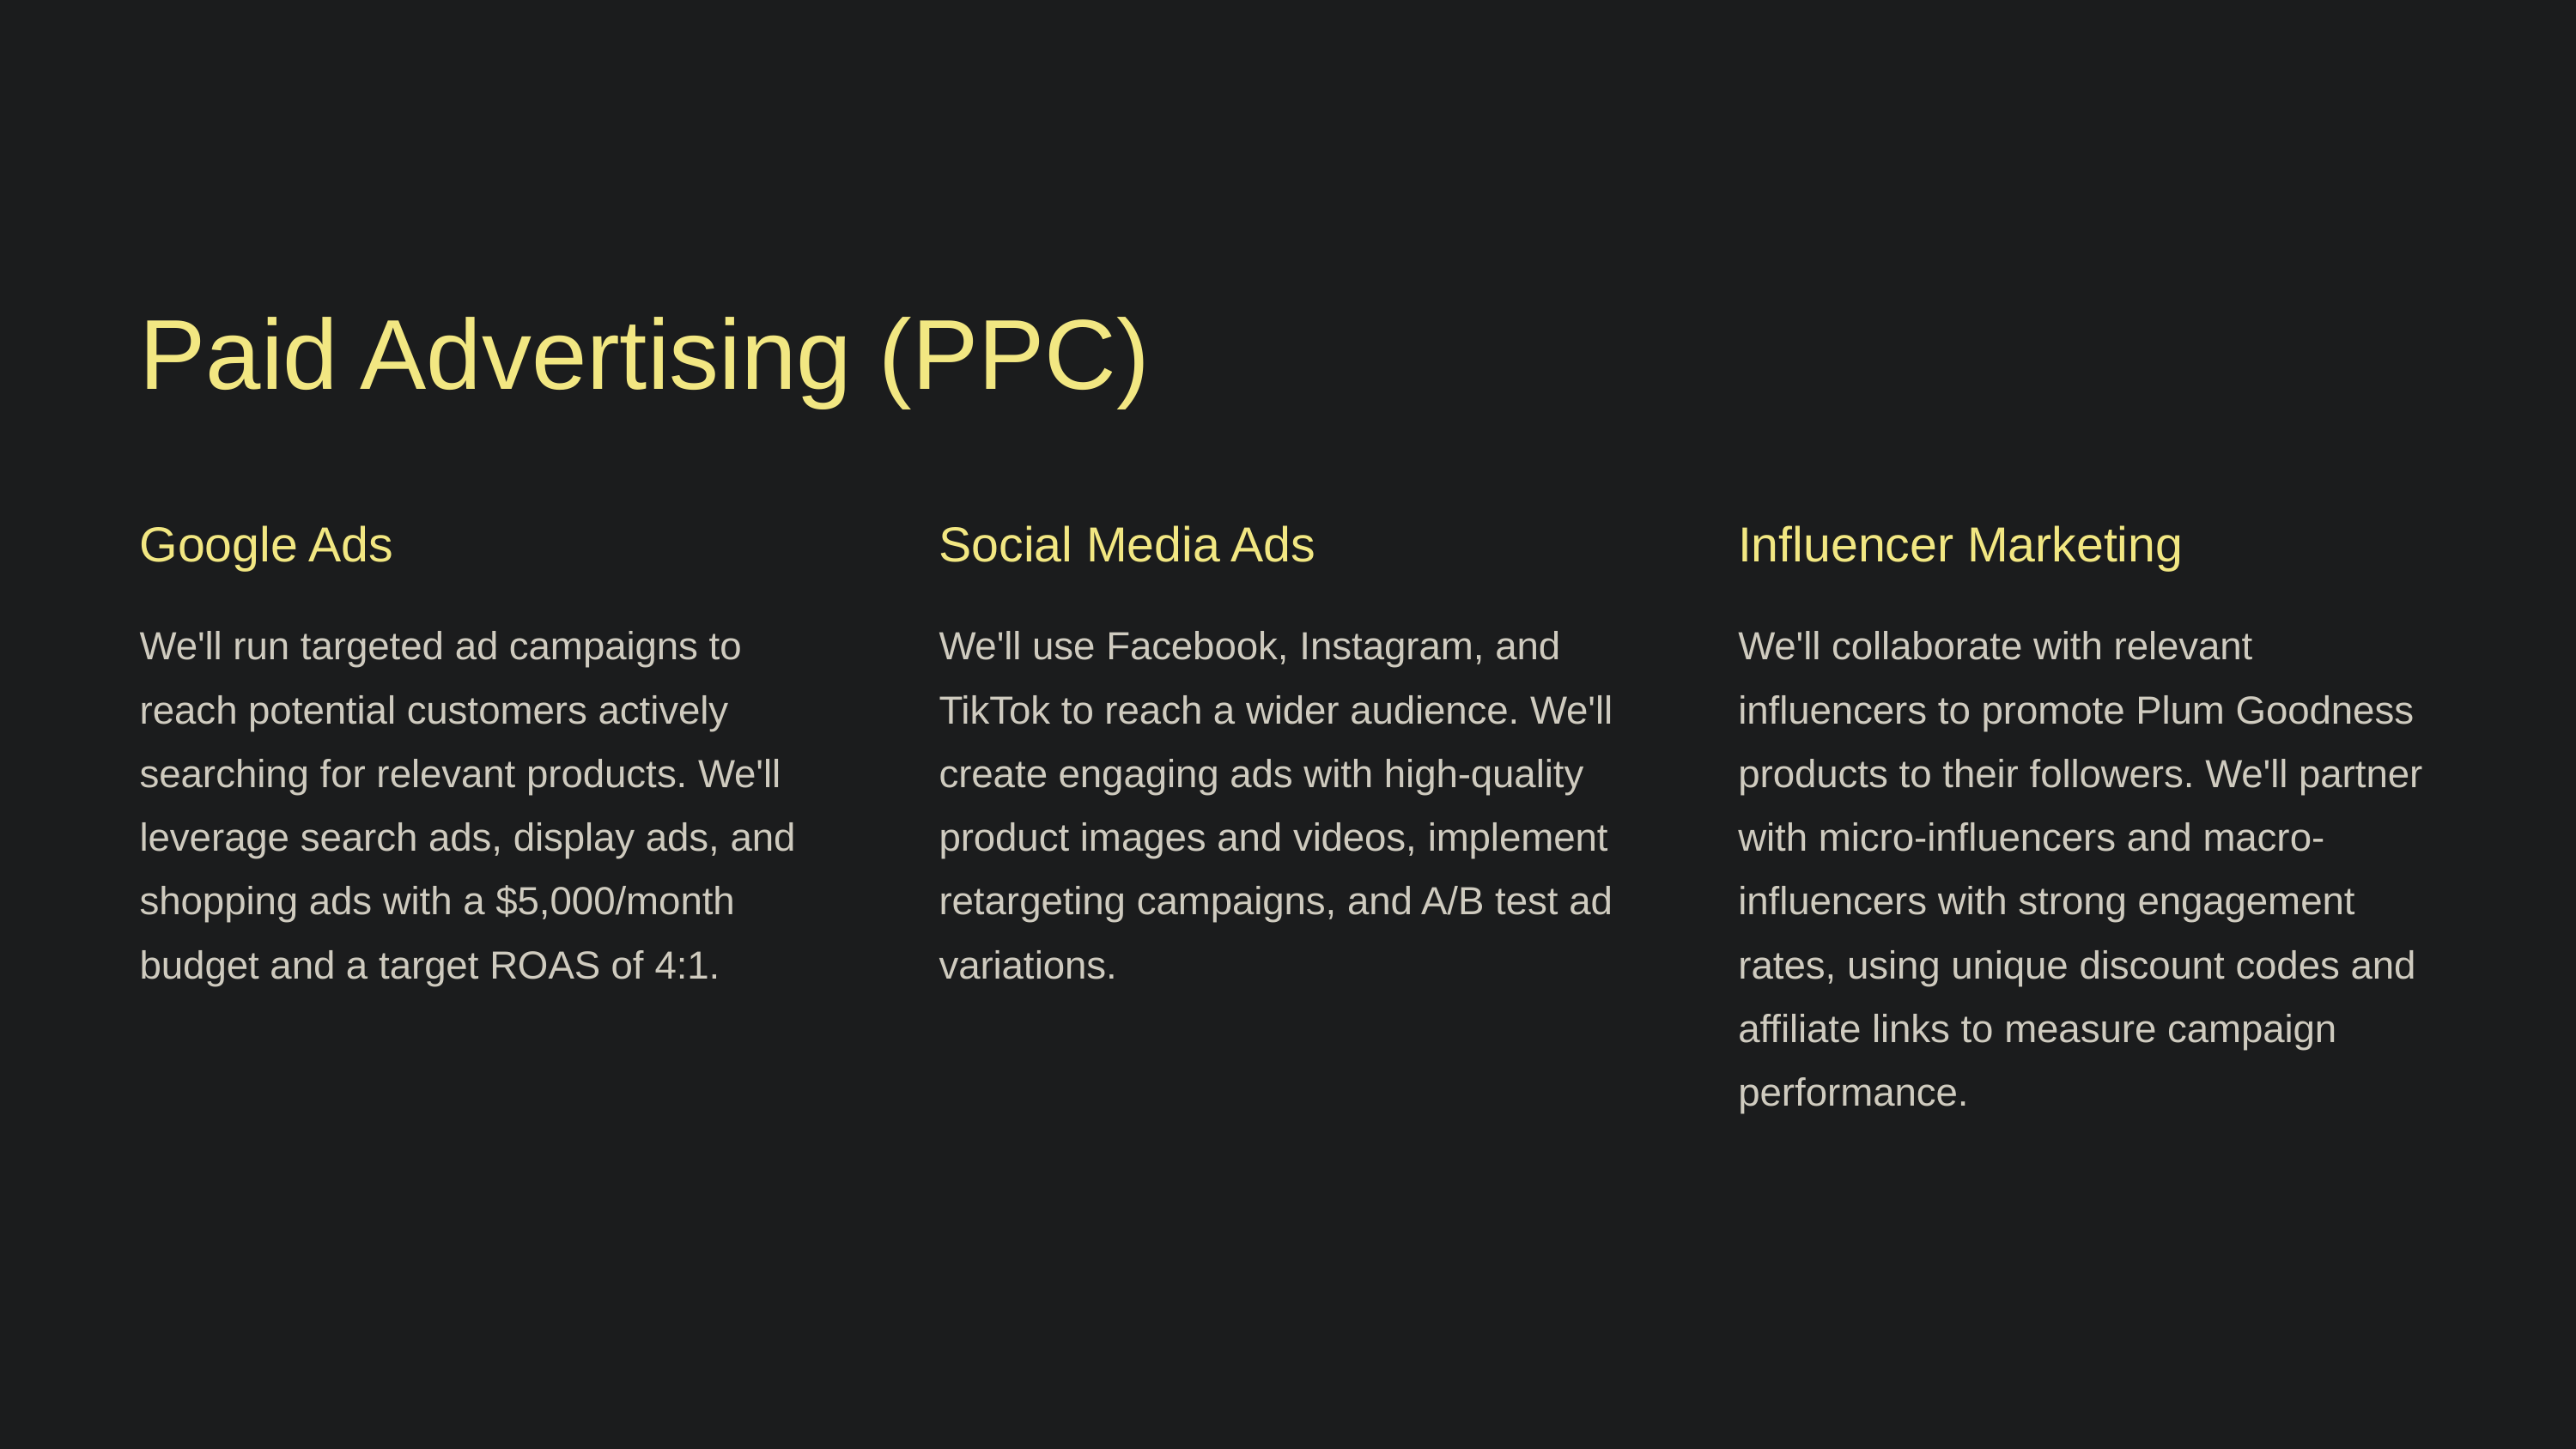

Paid Advertising (PPC)

Google Ads

Social Media Ads

Influencer Marketing

We'll run targeted ad campaigns to reach potential customers actively searching for relevant products. We'll leverage search ads, display ads, and shopping ads with a $5,000/month budget and a target ROAS of 4:1.

We'll use Facebook, Instagram, and TikTok to reach a wider audience. We'll create engaging ads with high-quality product images and videos, implement retargeting campaigns, and A/B test ad variations.

We'll collaborate with relevant influencers to promote Plum Goodness products to their followers. We'll partner with micro-influencers and macro-influencers with strong engagement rates, using unique discount codes and affiliate links to measure campaign performance.